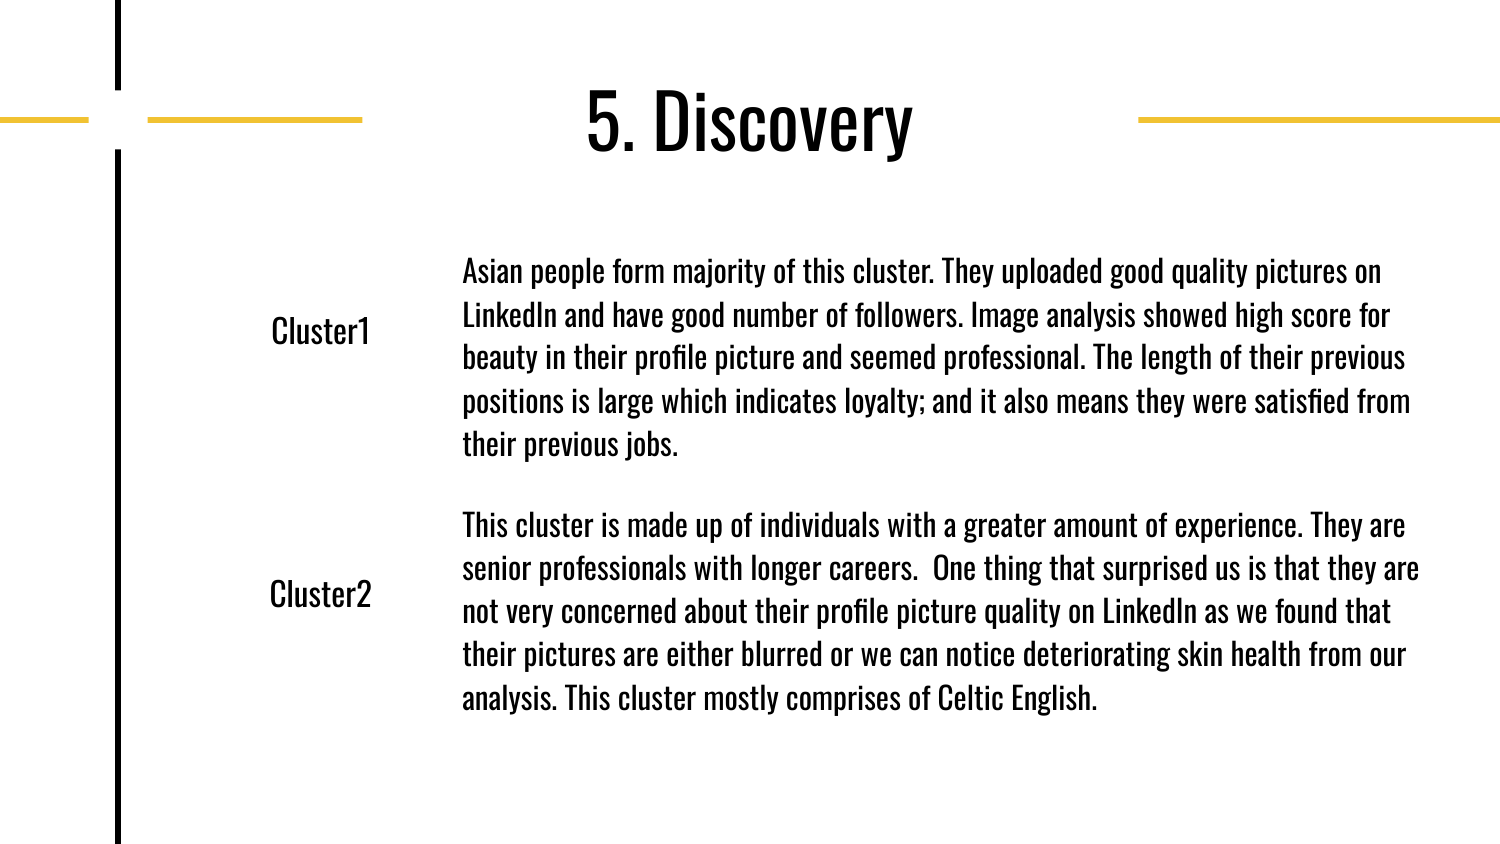

# 5. Discovery
Asian people form majority of this cluster. They uploaded good quality pictures on LinkedIn and have good number of followers. Image analysis showed high score for beauty in their profile picture and seemed professional. The length of their previous positions is large which indicates loyalty; and it also means they were satisfied from their previous jobs.

Cluster1
This cluster is made up of individuals with a greater amount of experience. They are senior professionals with longer careers.  One thing that surprised us is that they are not very concerned about their profile picture quality on LinkedIn as we found that their pictures are either blurred or we can notice deteriorating skin health from our analysis. This cluster mostly comprises of Celtic English.

Cluster2